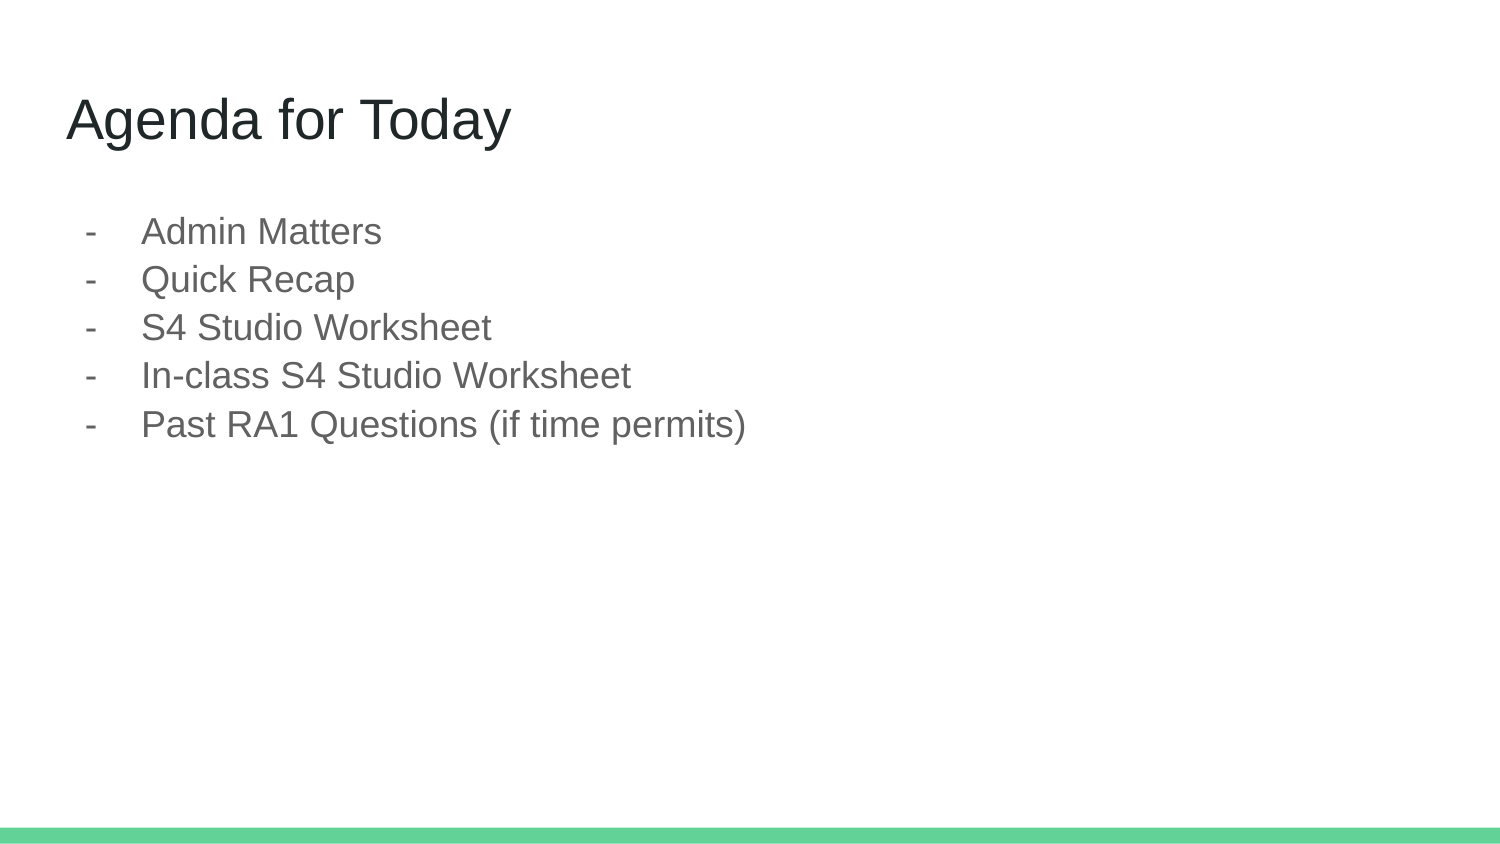

# Agenda for Today
Admin Matters
Quick Recap
S4 Studio Worksheet
In-class S4 Studio Worksheet
Past RA1 Questions (if time permits)